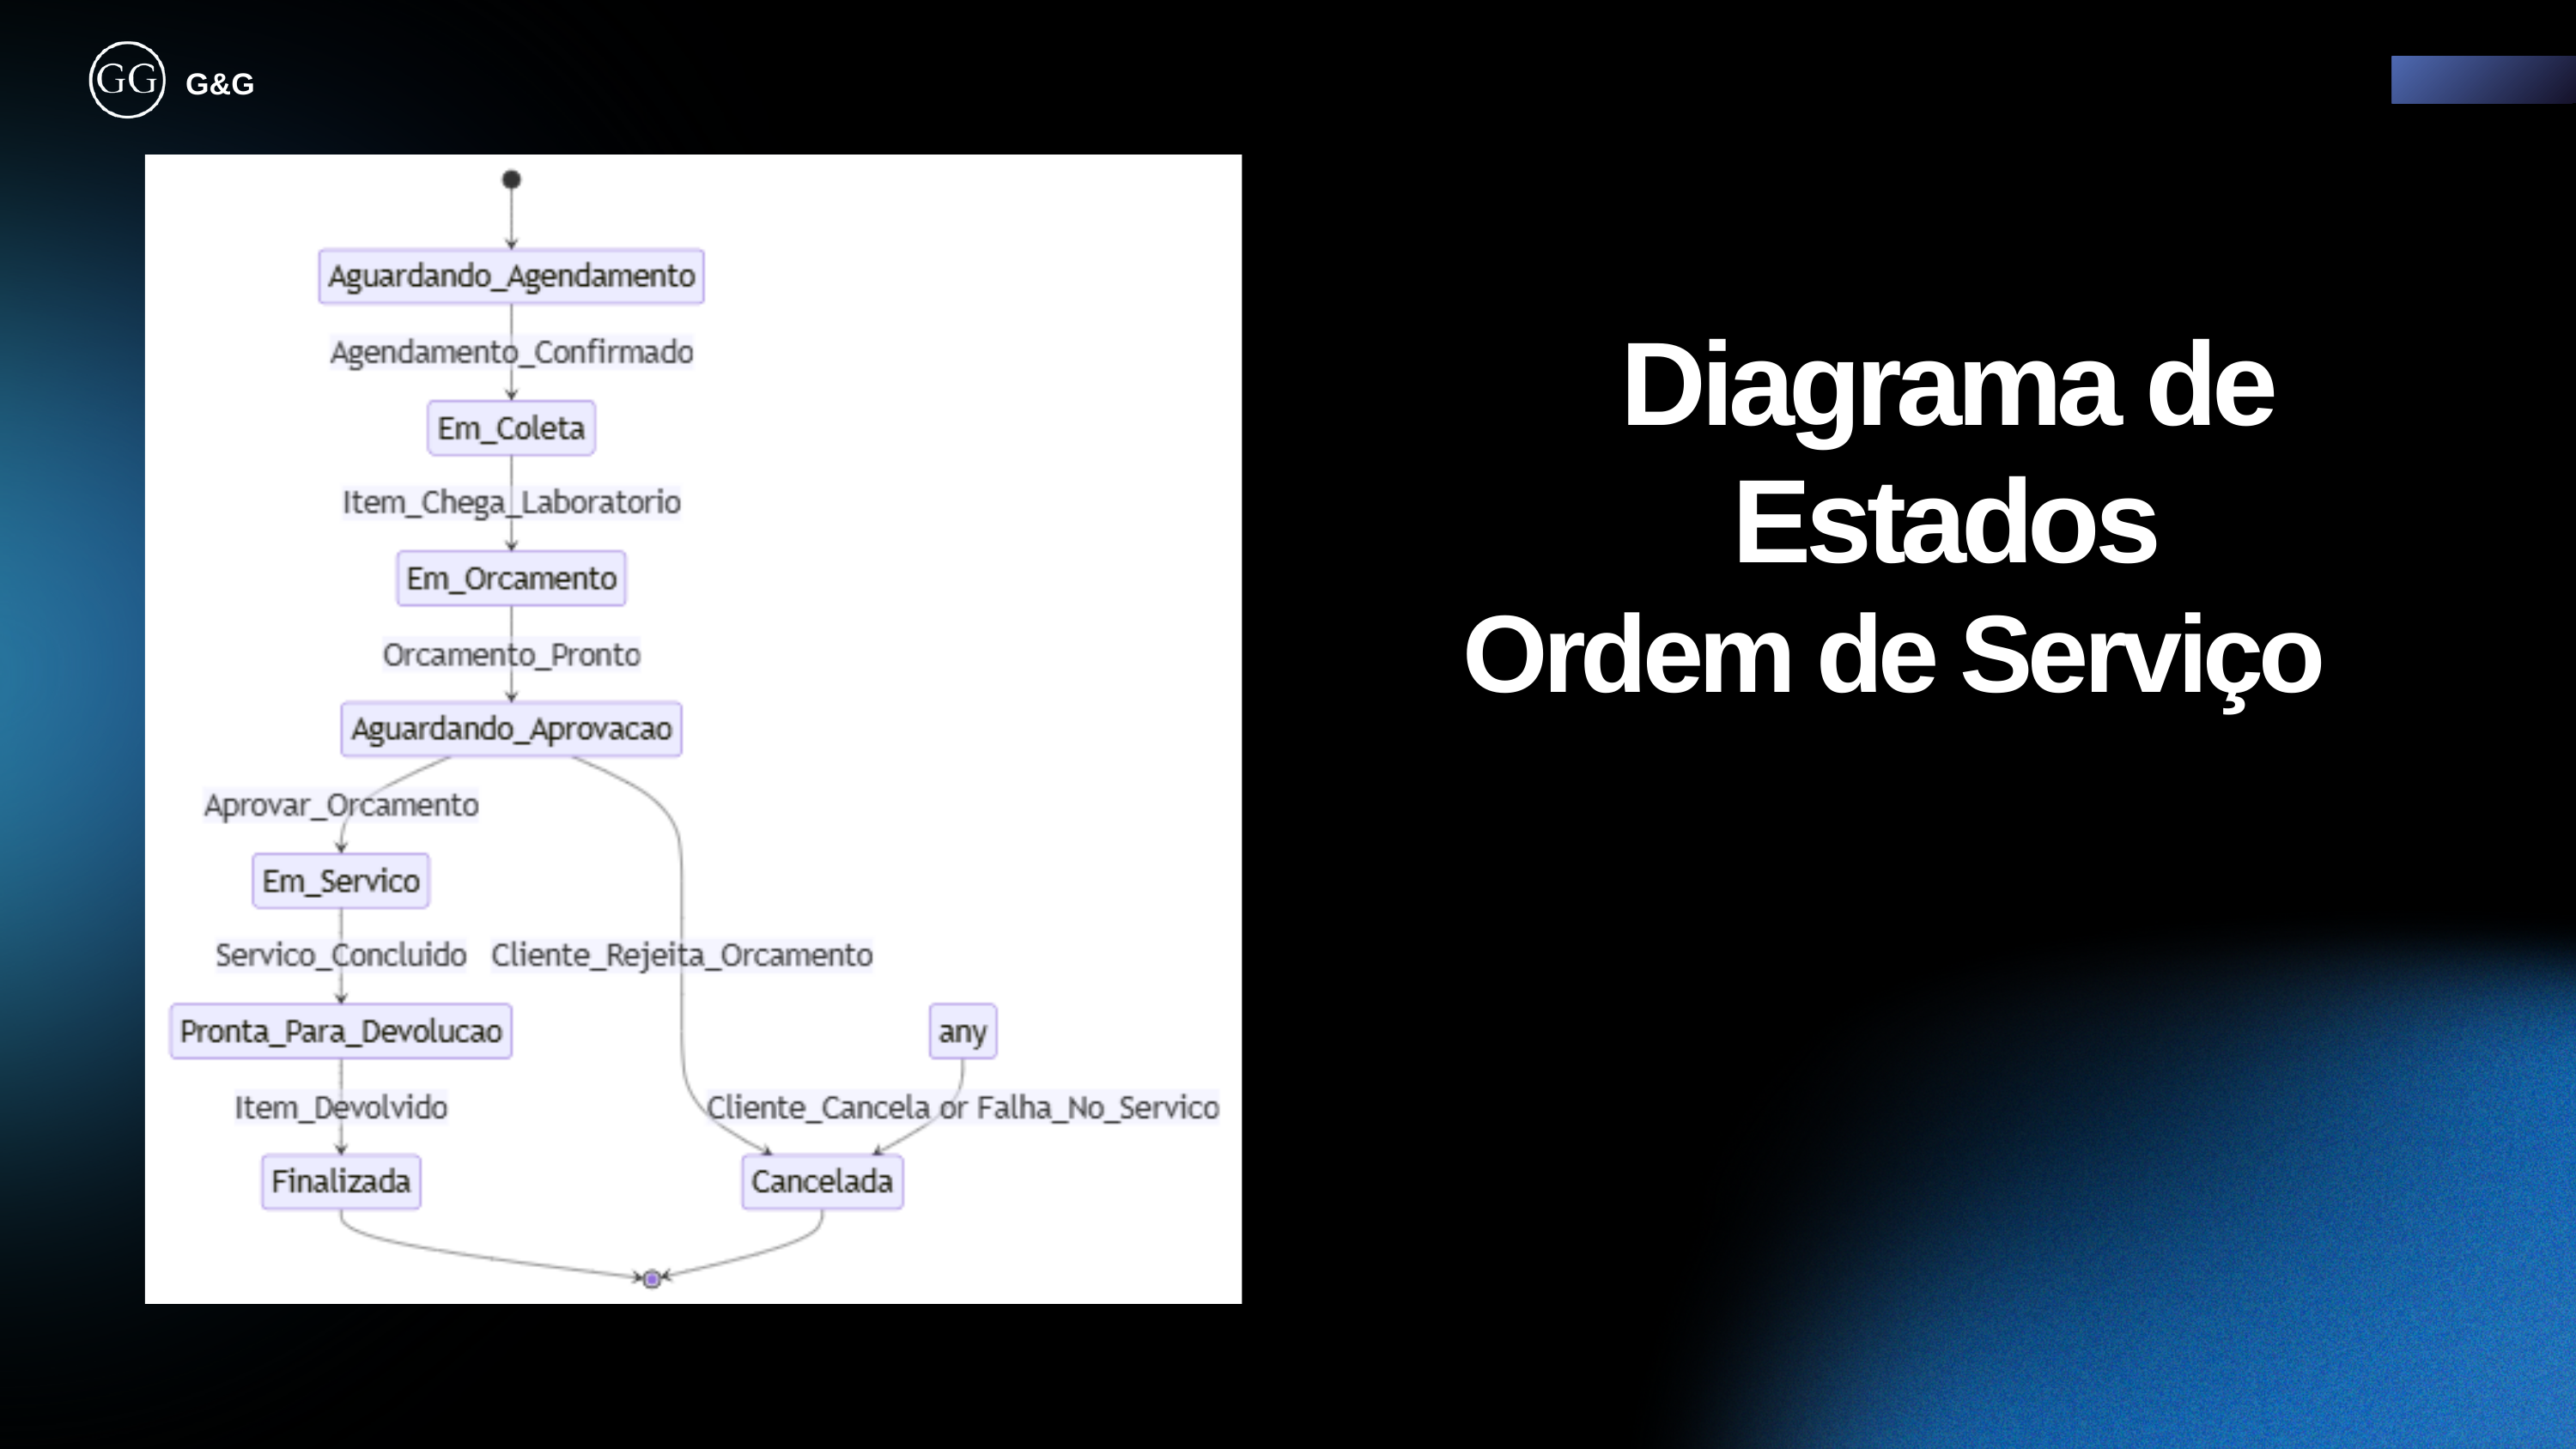

G&G

Diagrama de Estados
Ordem de Serviço